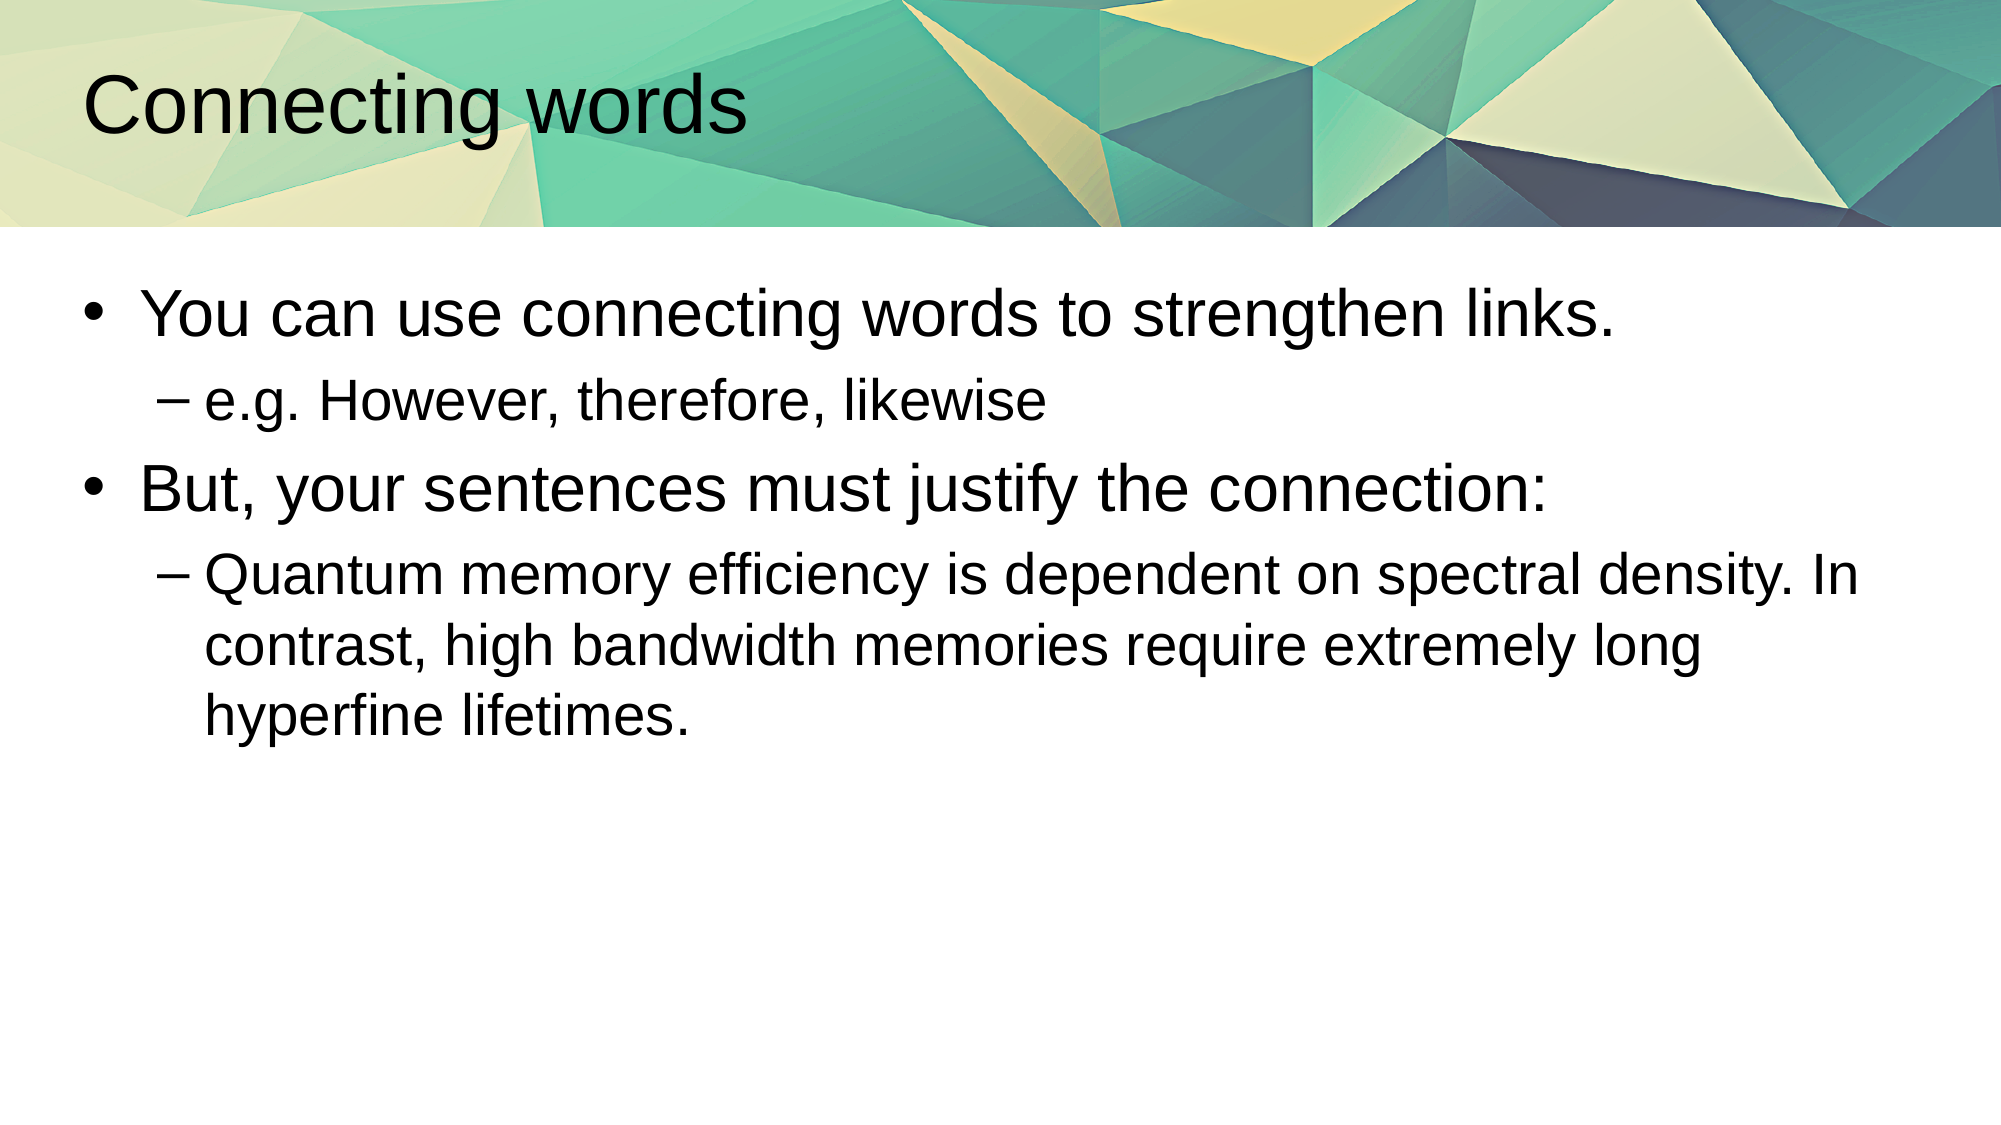

# Connecting words
You can use connecting words to strengthen links.
e.g. However, therefore, likewise
But, your sentences must justify the connection:
Quantum memory efficiency is dependent on spectral density. In contrast, high bandwidth memories require extremely long hyperfine lifetimes.